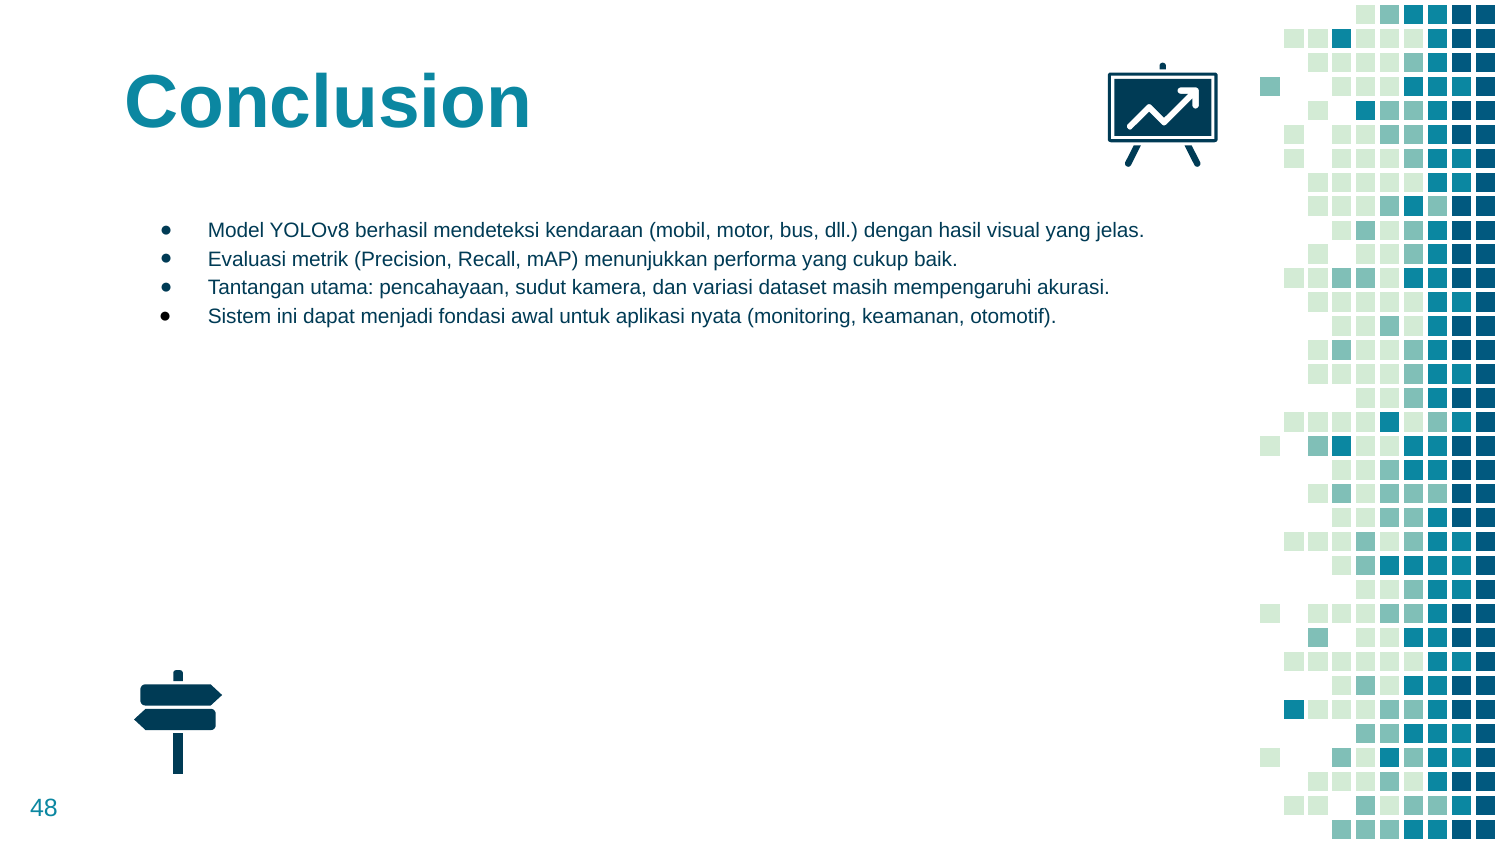

# Conclusion

Model YOLOv8 berhasil mendeteksi kendaraan (mobil, motor, bus, dll.) dengan hasil visual yang jelas.
Evaluasi metrik (Precision, Recall, mAP) menunjukkan performa yang cukup baik.
Tantangan utama: pencahayaan, sudut kamera, dan variasi dataset masih mempengaruhi akurasi.
Sistem ini dapat menjadi fondasi awal untuk aplikasi nyata (monitoring, keamanan, otomotif).

48